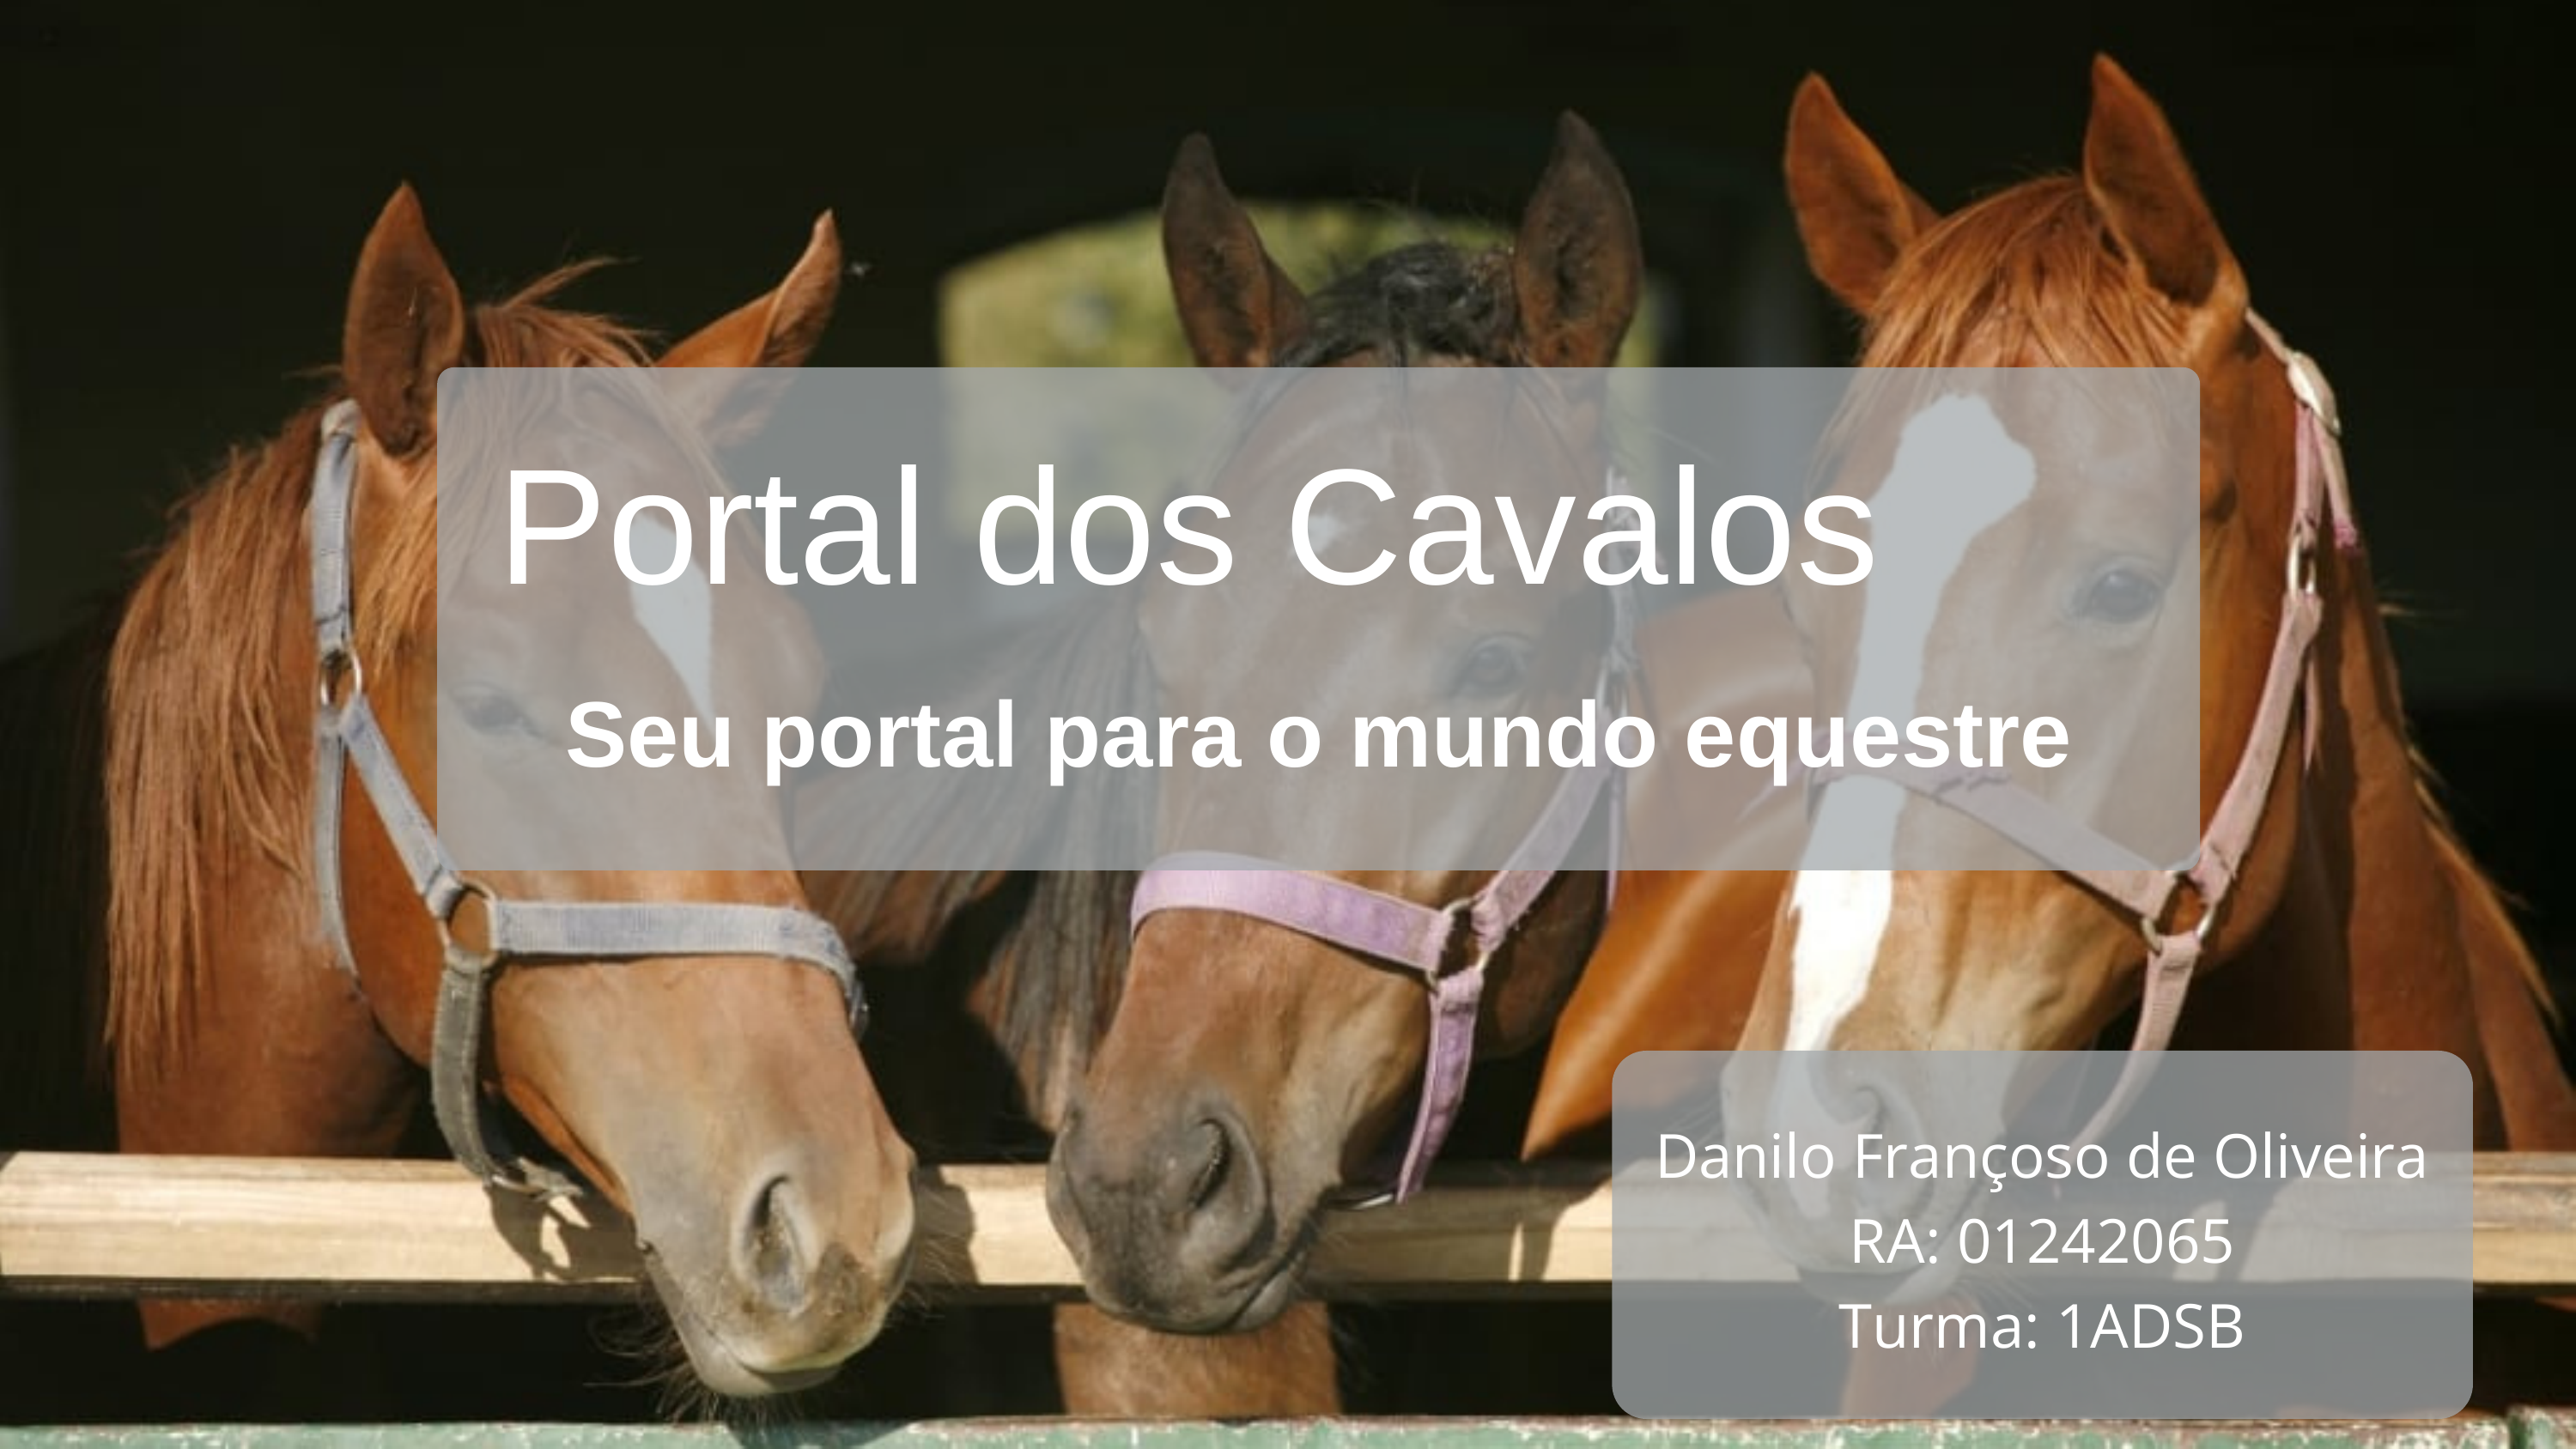

Portal dos Cavalos
Seu portal para o mundo equestre

Danilo Françoso de Oliveira
RA: 01242065
Turma: 1ADSB